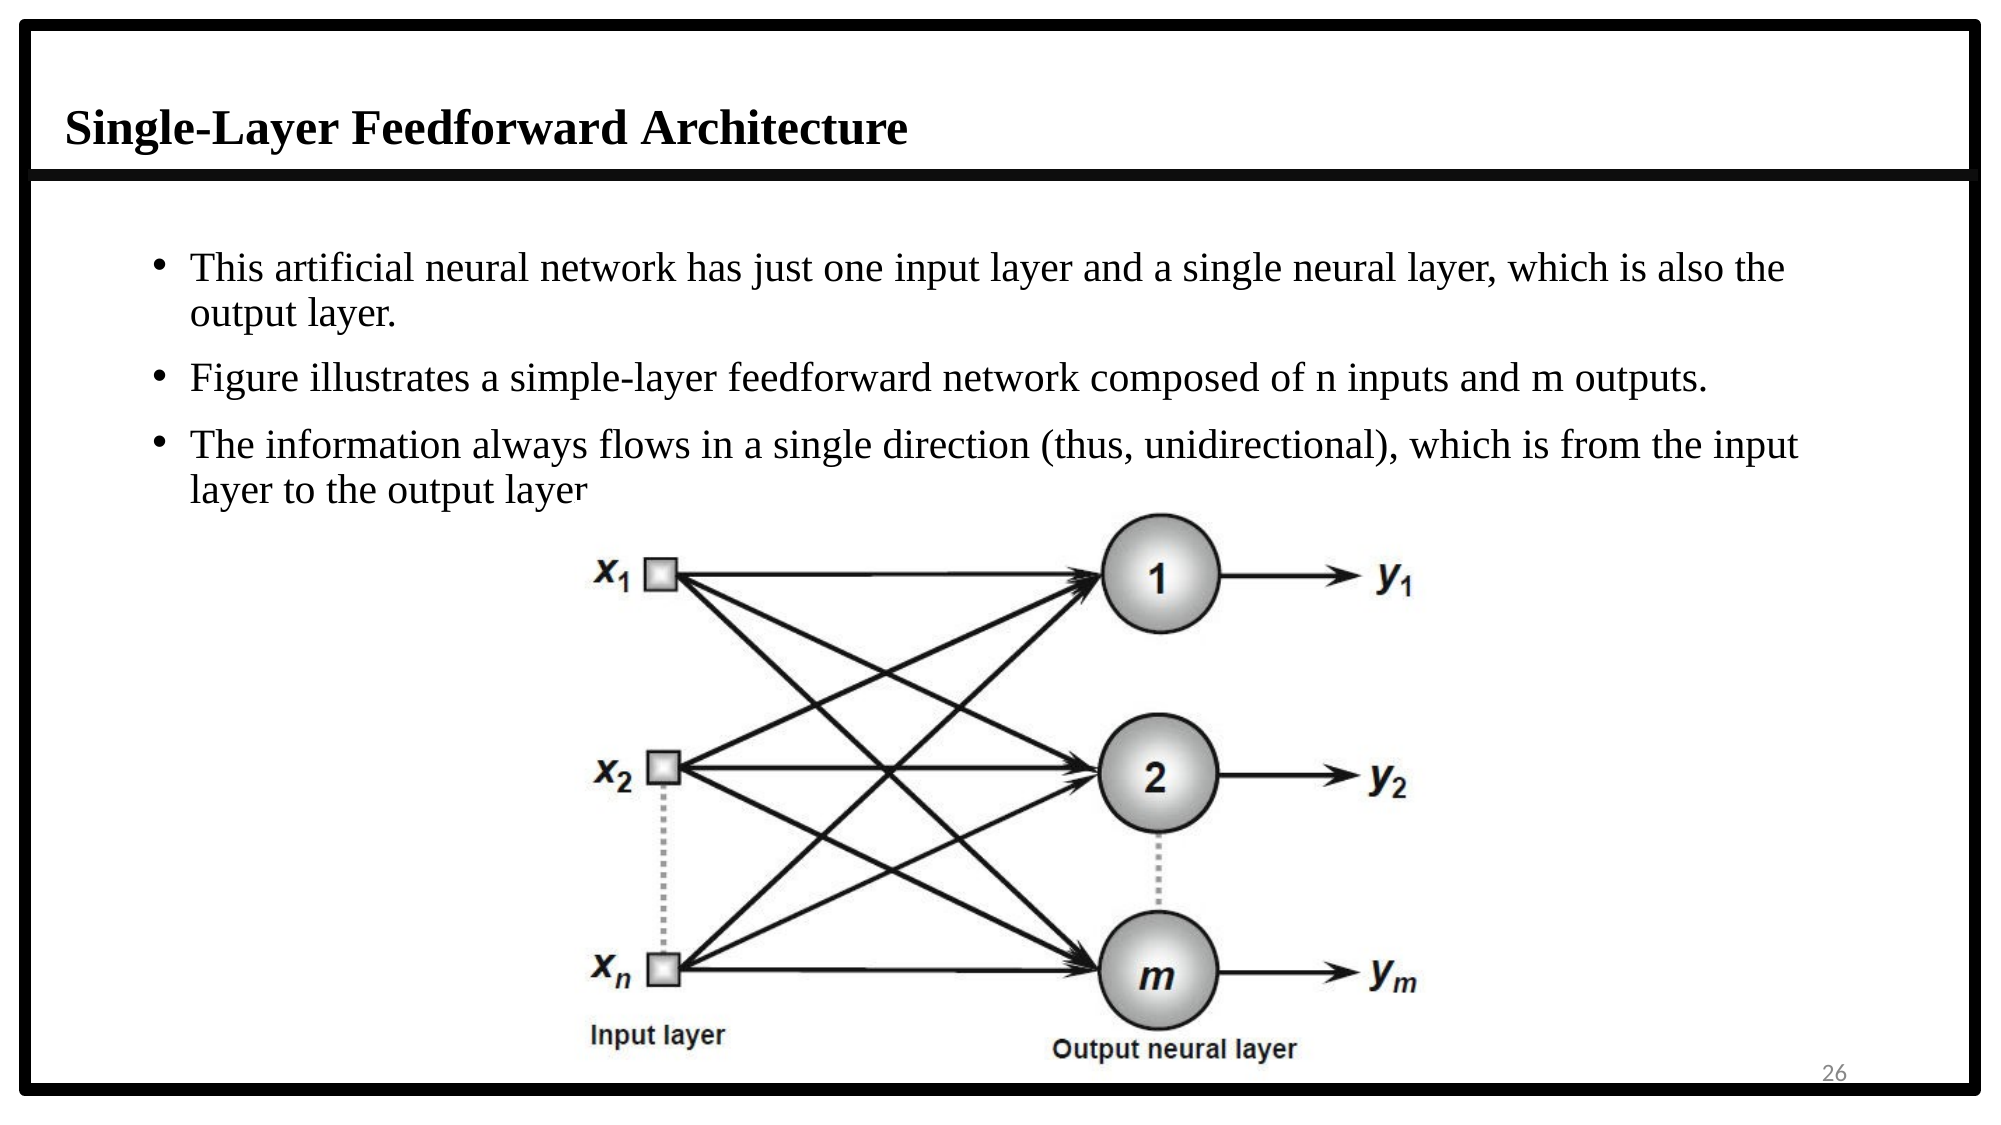

# Single-Layer Feedforward Architecture
This artificial neural network has just one input layer and a single neural layer, which is also the  output layer.
Figure illustrates a simple-layer feedforward network composed of n inputs and m outputs.
The information always flows in a single direction (thus, unidirectional), which is from the input  layer to the output layer

26